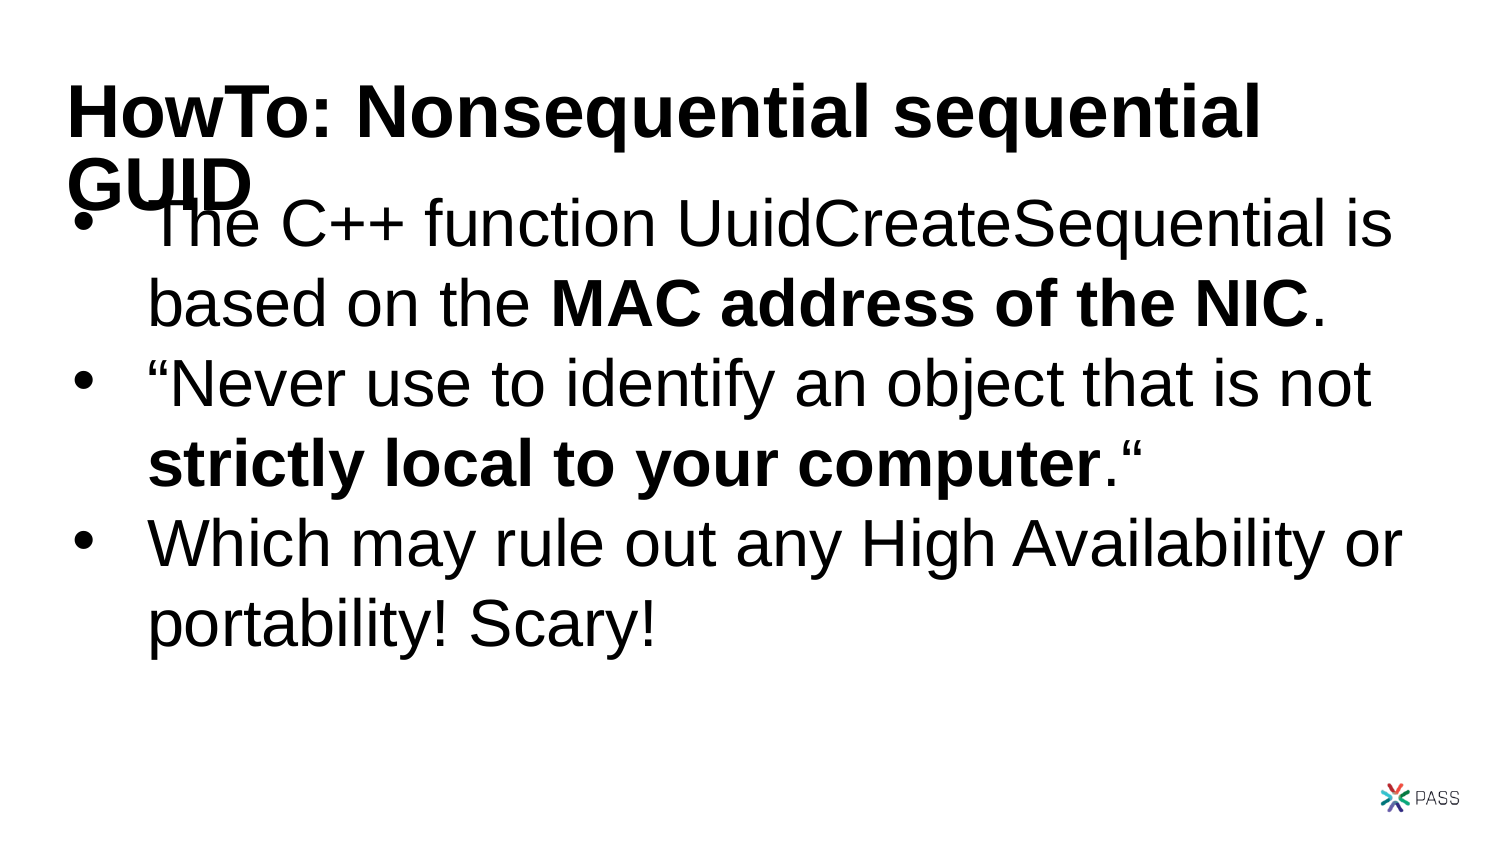

# HowTo: Nonsequential sequential GUID
The C++ function UuidCreateSequential is based on the MAC address of the NIC.
“Never use to identify an object that is not strictly local to your computer.“
Which may rule out any High Availability or portability! Scary!